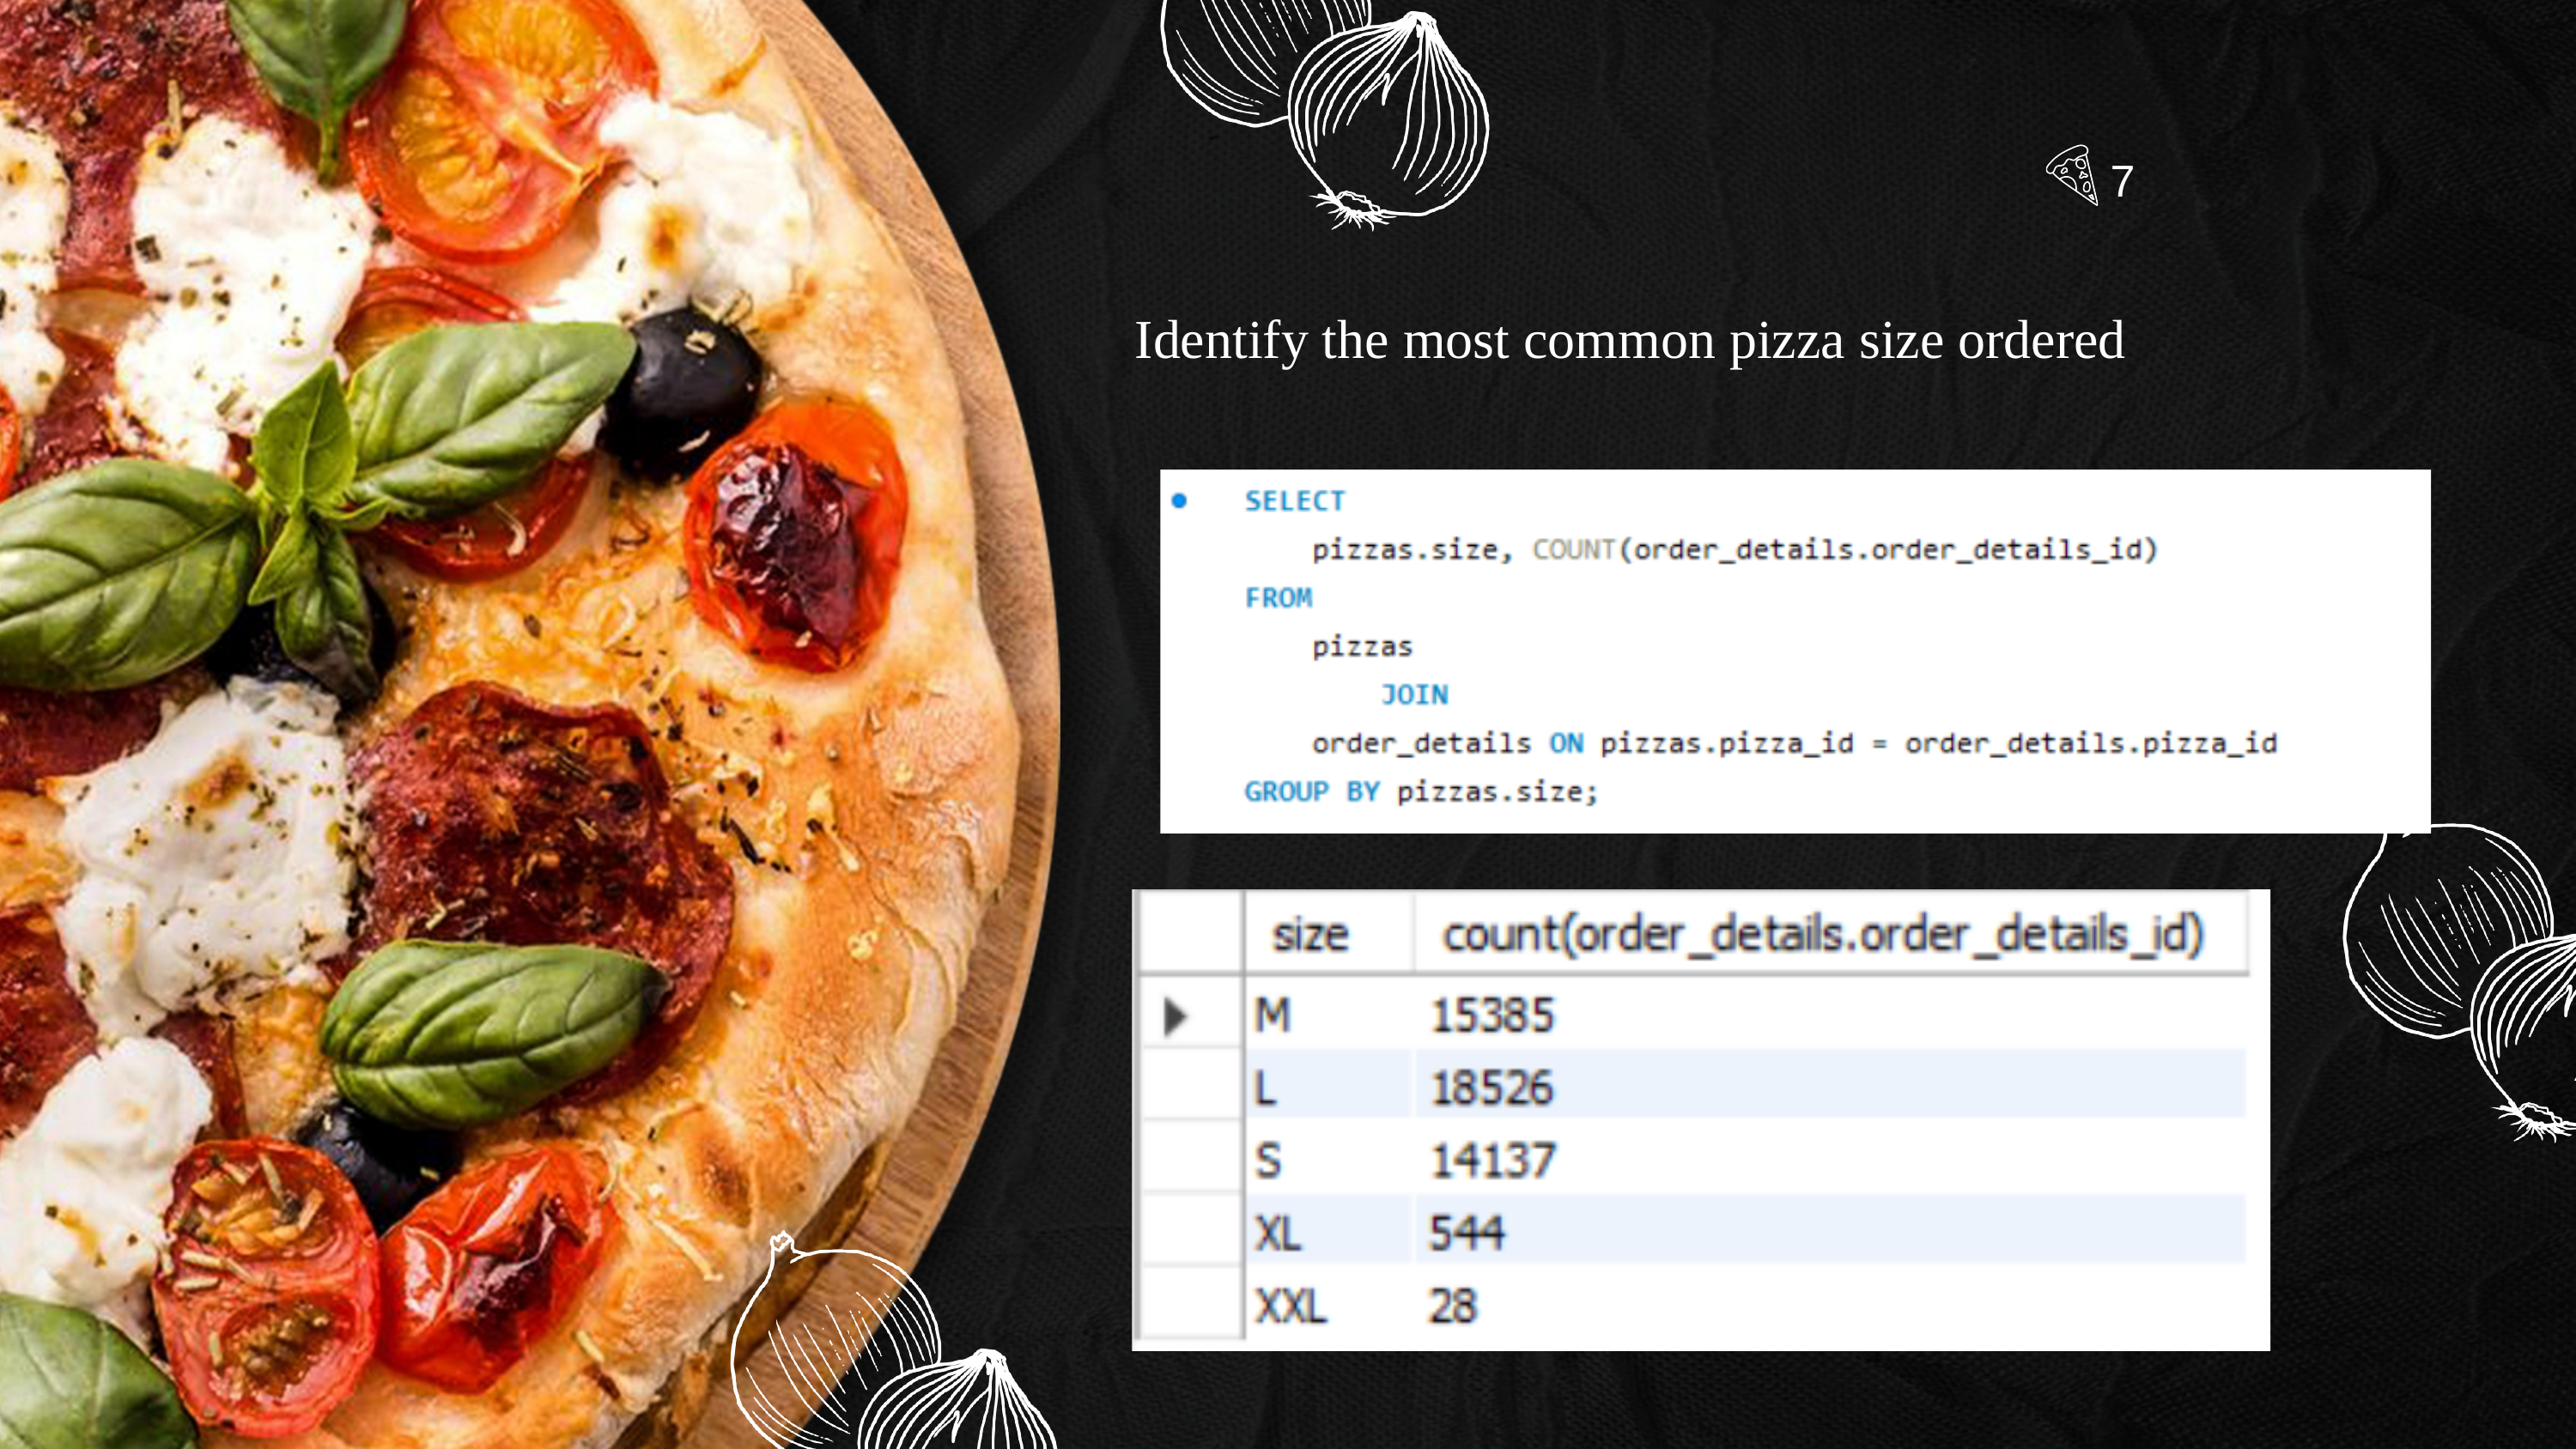

7
Identify the most common pizza size ordered